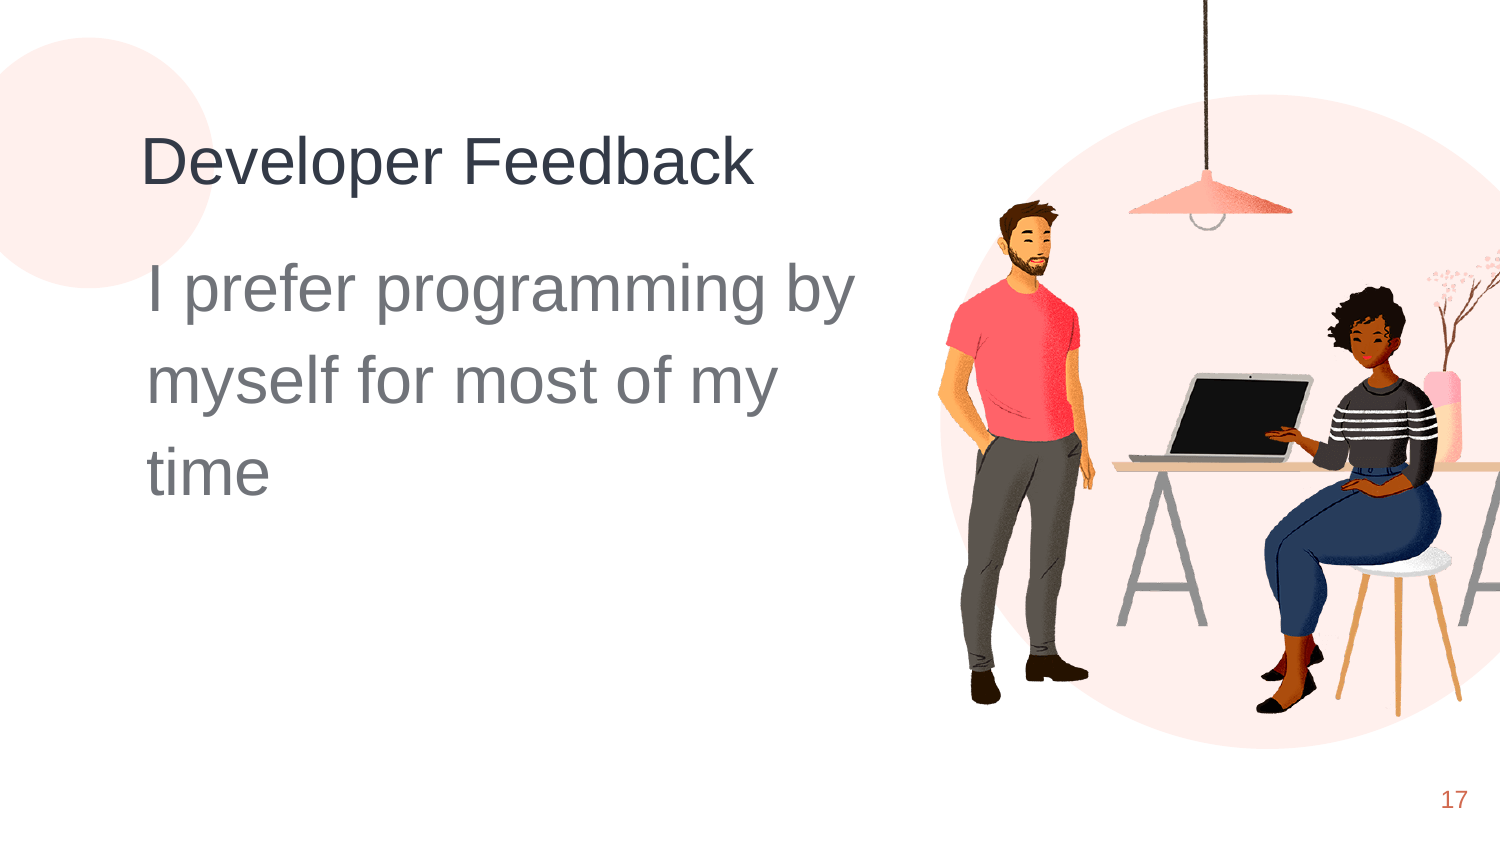

# Developer Feedback
I prefer programming by myself for most of my time
17